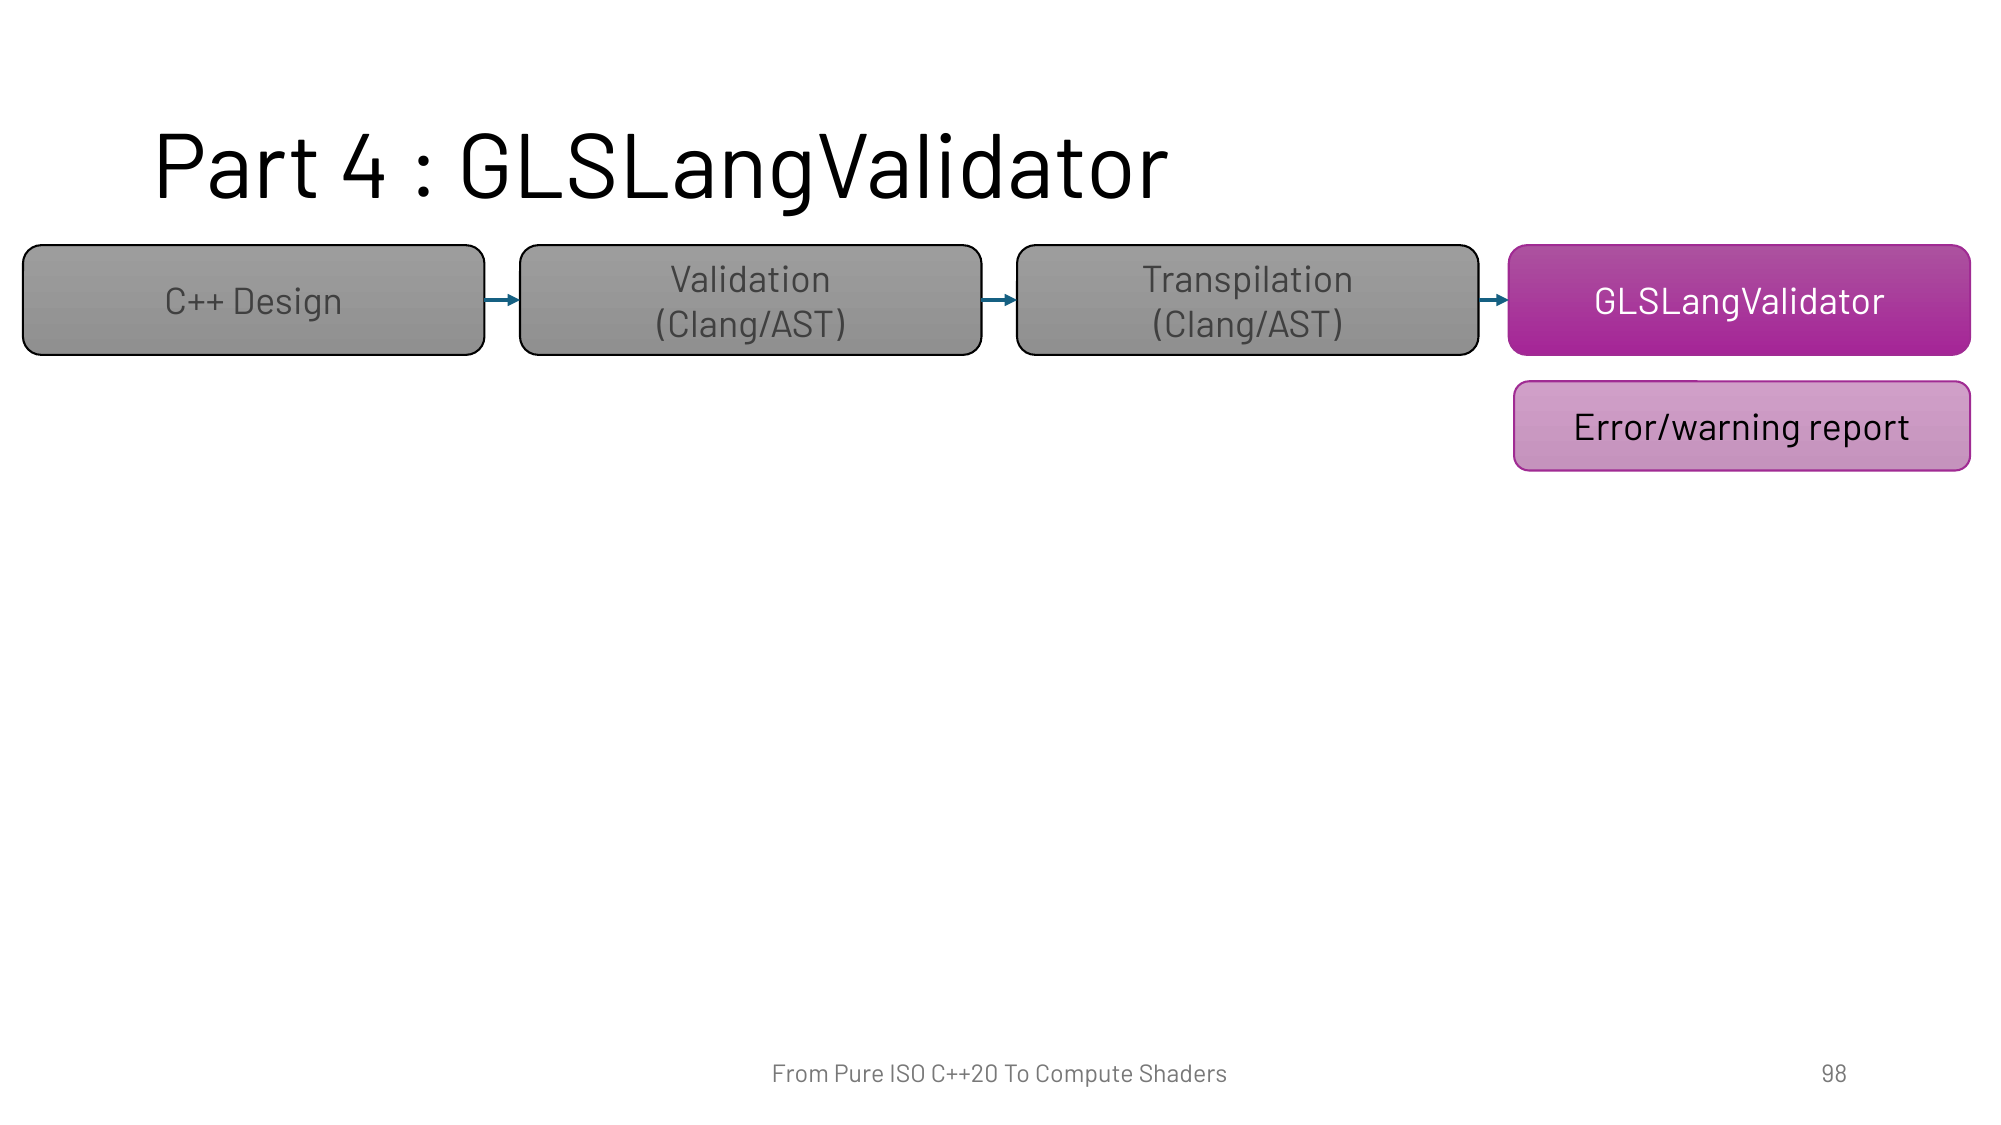

# Part 4 : GLSLangValidator
C++ Design
Validation
(Clang/AST)
Transpilation
(Clang/AST)
GLSLangValidator
Error/warning report
From Pure ISO C++20 To Compute Shaders
98